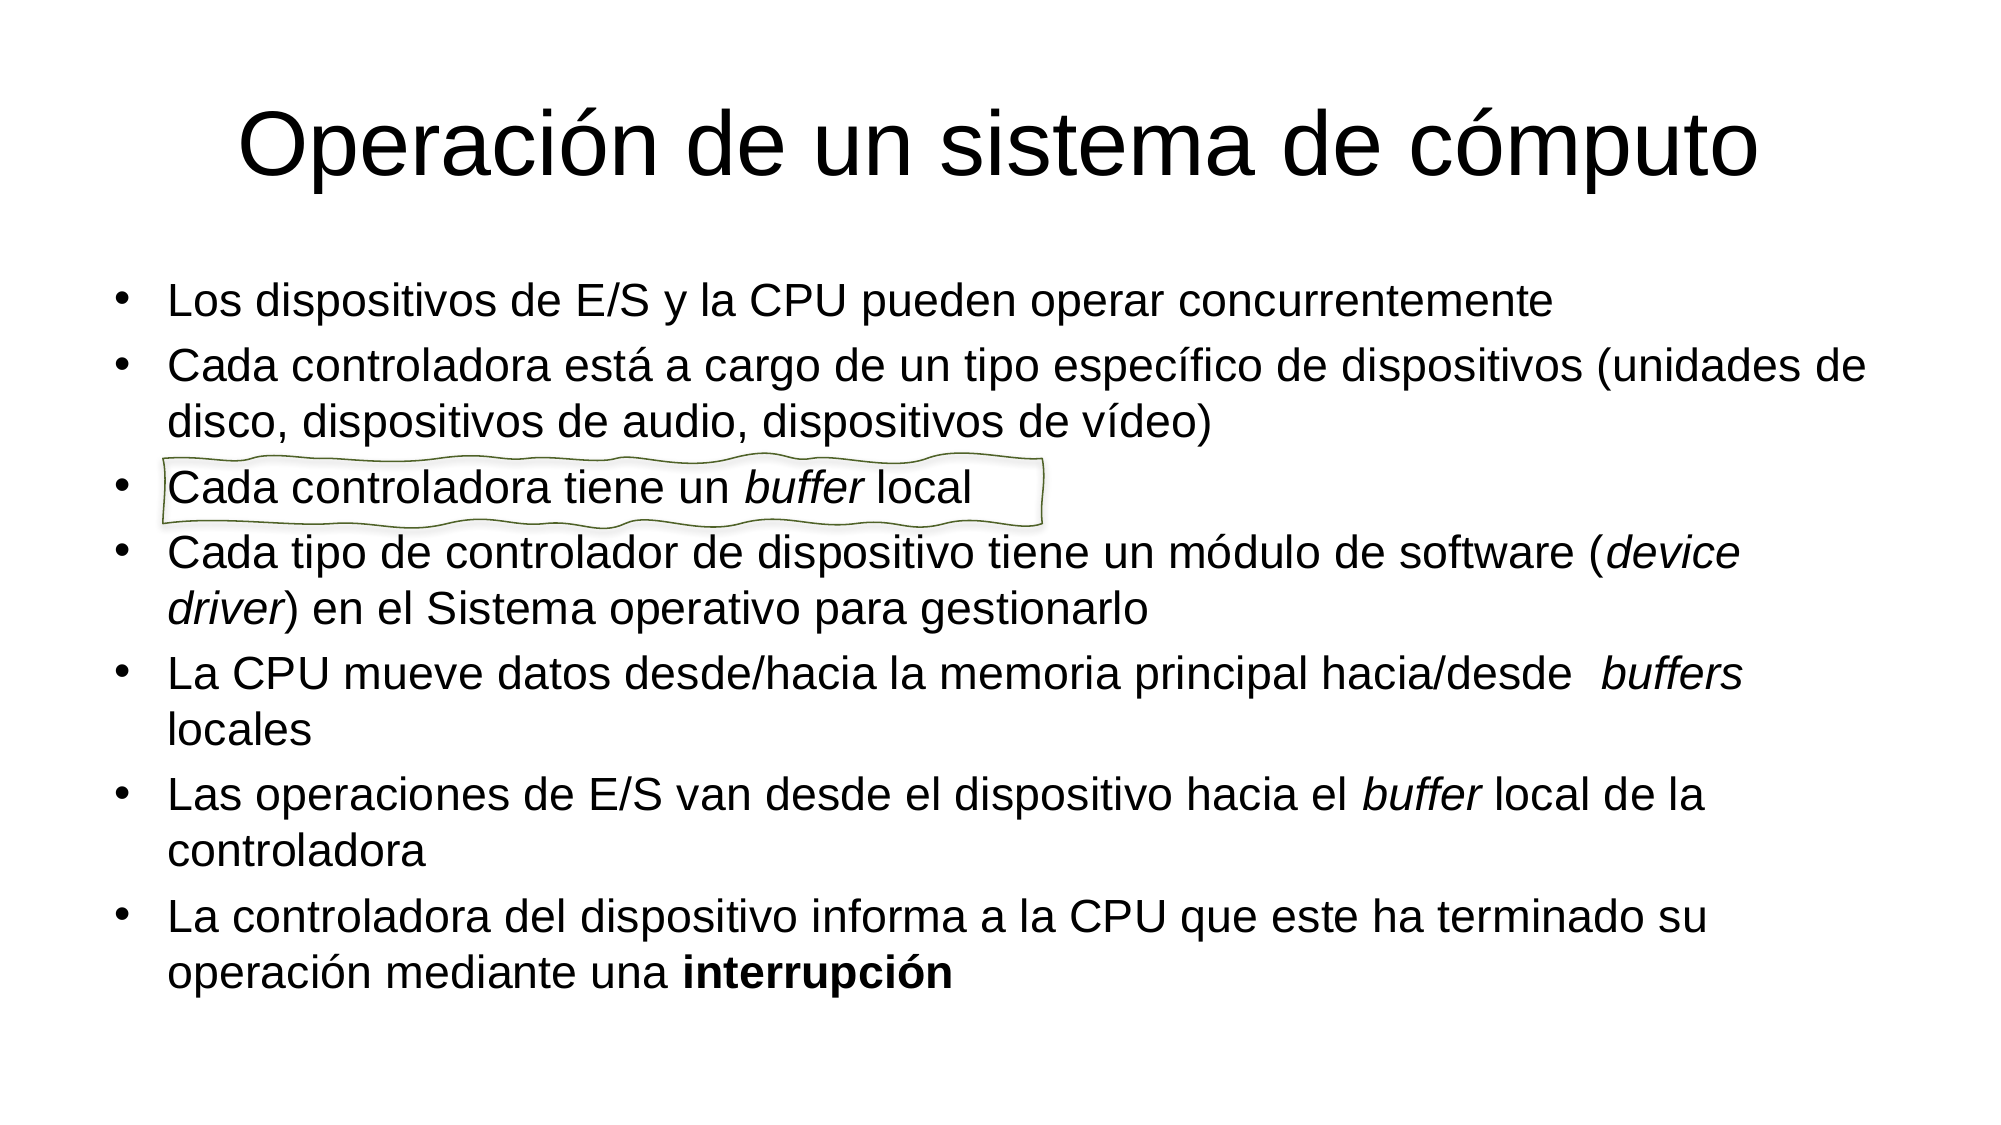

# Operación de un sistema de cómputo
Los dispositivos de E/S y la CPU pueden operar concurrentemente
Cada controladora está a cargo de un tipo específico de dispositivos (unidades de disco, dispositivos de audio, dispositivos de vídeo)
Cada controladora tiene un buffer local
Cada tipo de controlador de dispositivo tiene un módulo de software (device driver) en el Sistema operativo para gestionarlo
La CPU mueve datos desde/hacia la memoria principal hacia/desde  buffers locales
Las operaciones de E/S van desde el dispositivo hacia el buffer local de la controladora
La controladora del dispositivo informa a la CPU que este ha terminado su operación mediante una interrupción